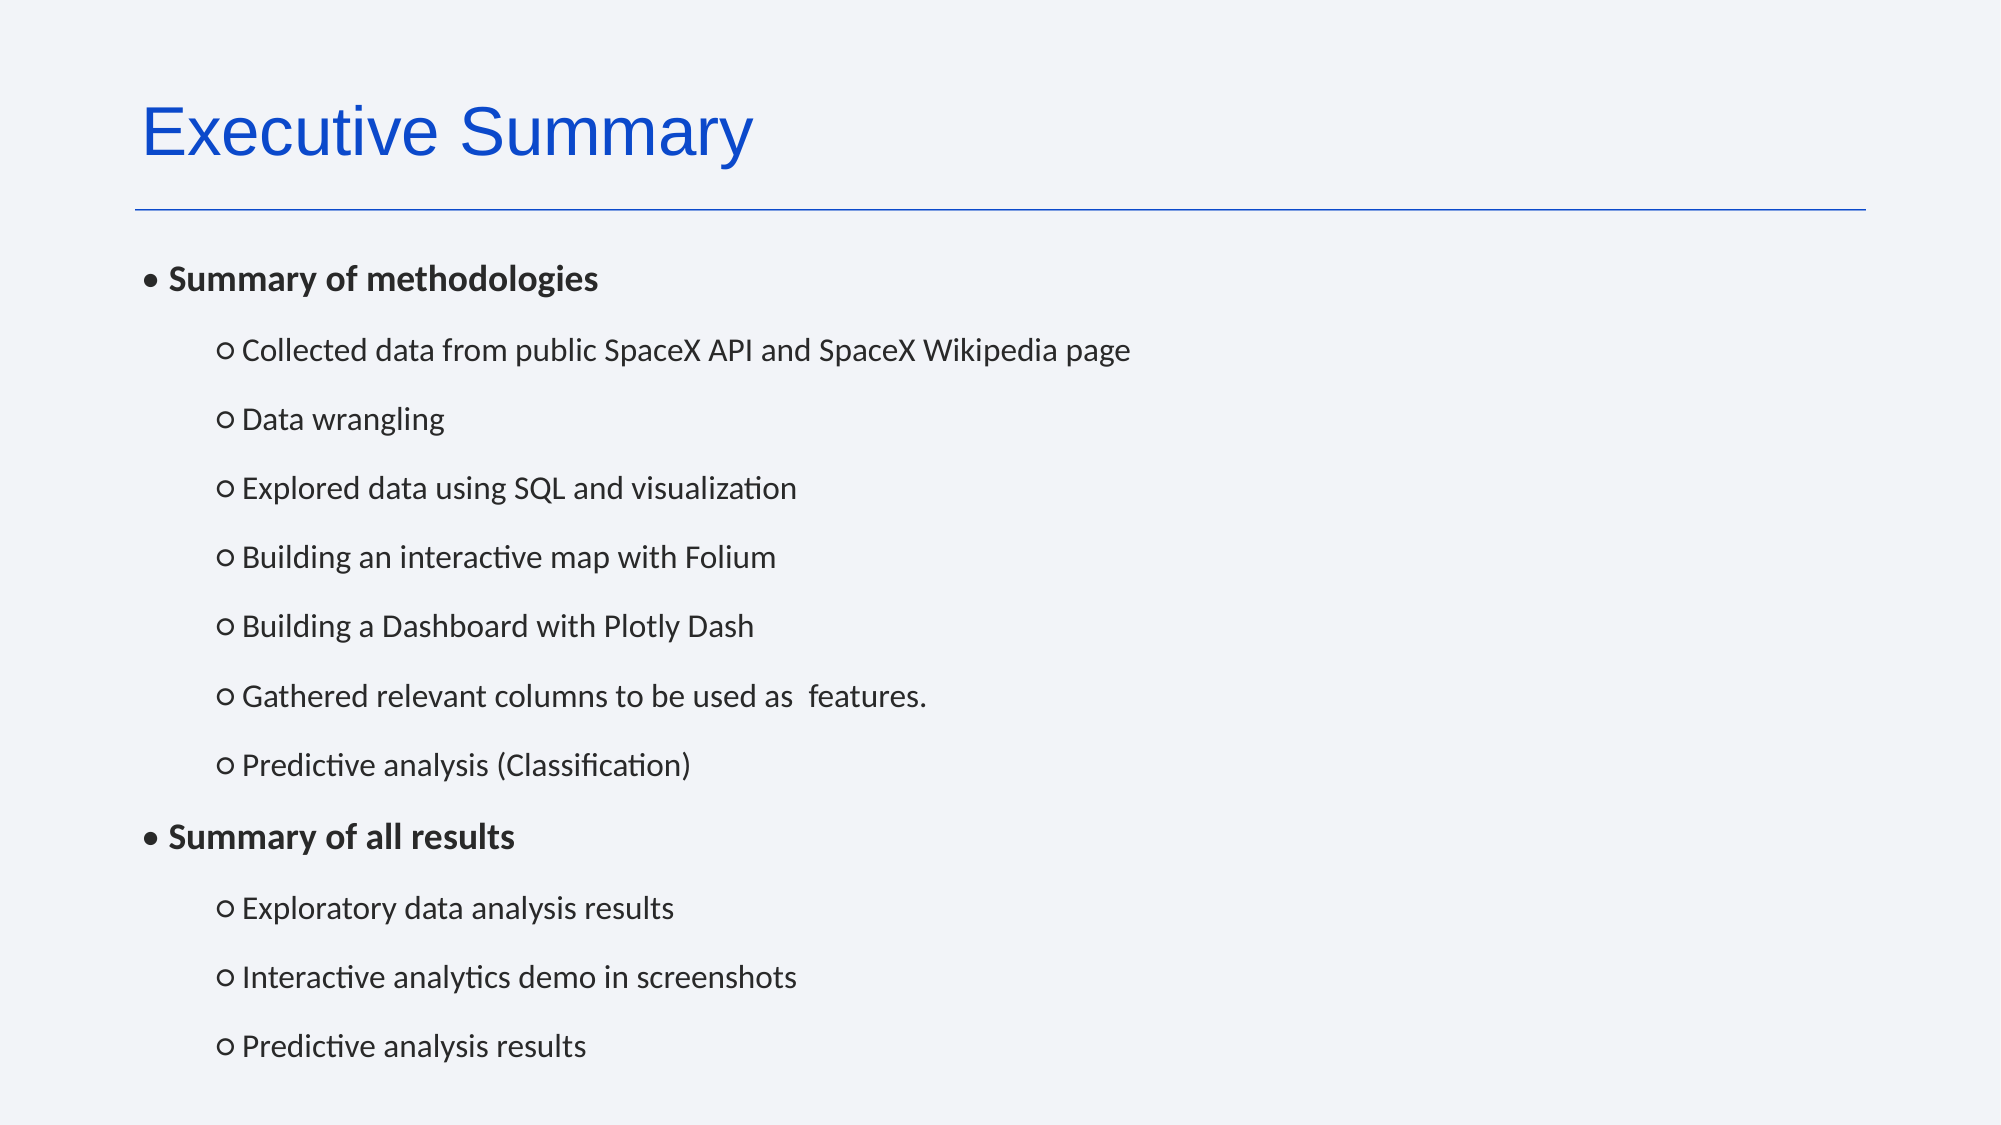

Executive Summary
• Summary of methodologies
○ Collected data from public SpaceX API and SpaceX Wikipedia page
○ Data wrangling
○ Explored data using SQL and visualization
○ Building an interactive map with Folium
○ Building a Dashboard with Plotly Dash
○ Gathered relevant columns to be used as  features.
○ Predictive analysis (Classification)
• Summary of all results
○ Exploratory data analysis results
○ Interactive analytics demo in screenshots
○ Predictive analysis results
3